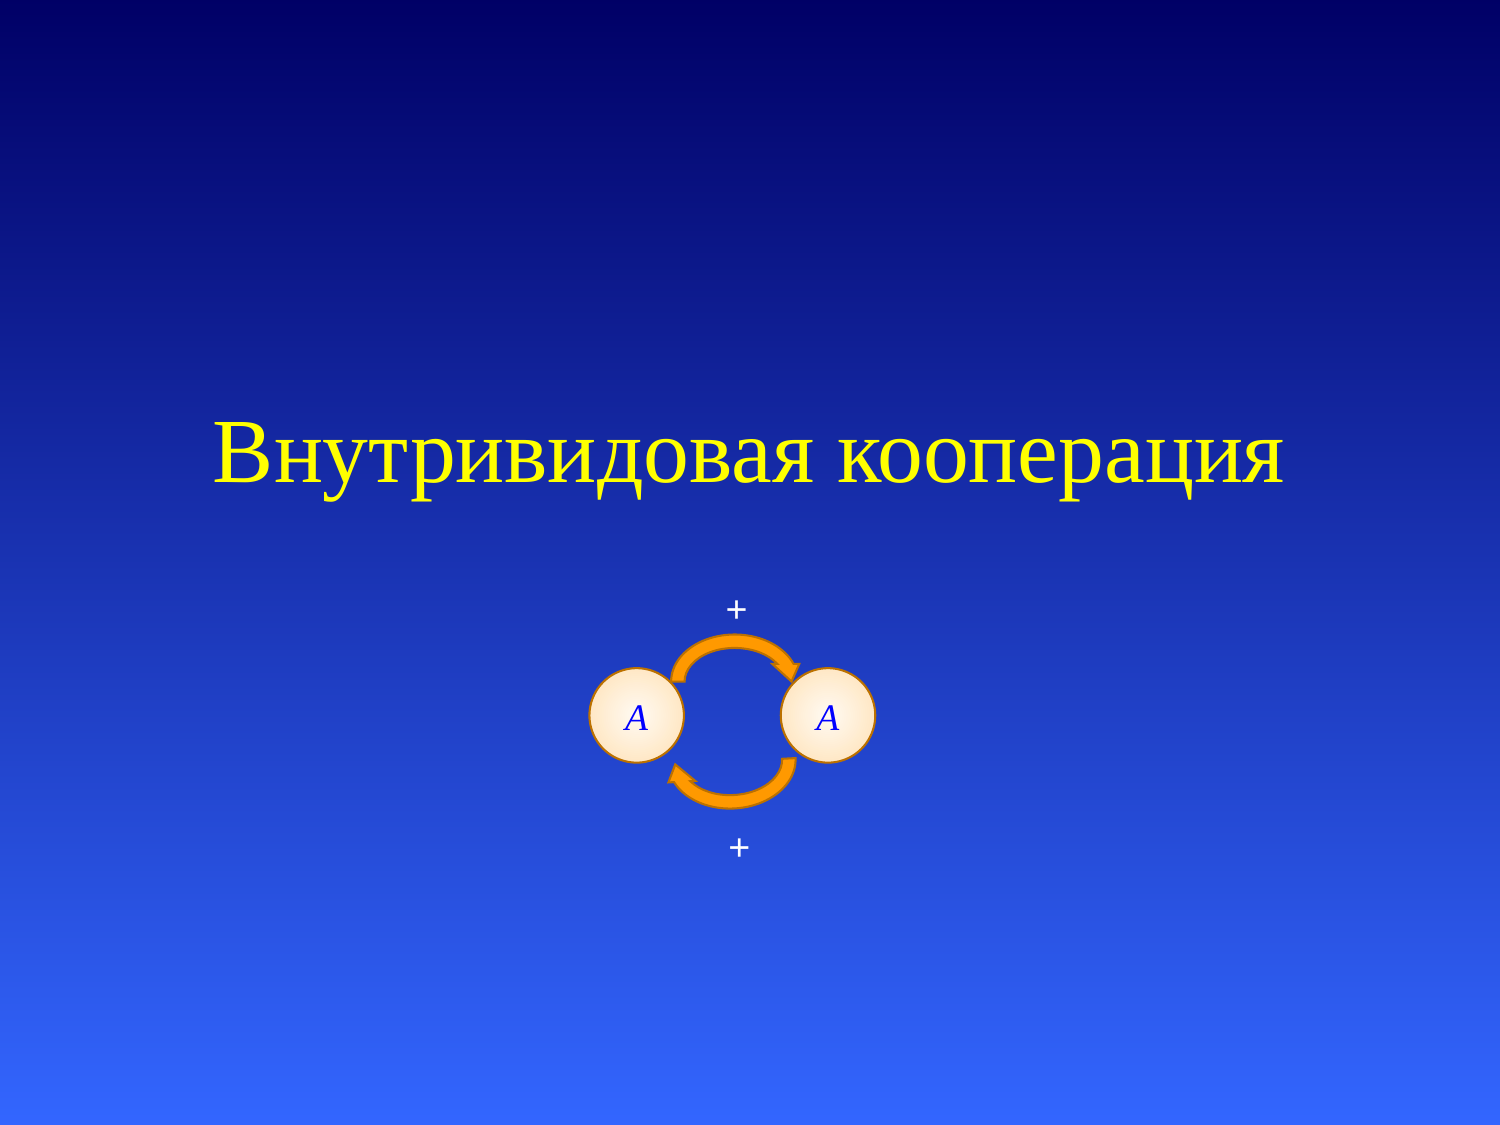

# Внутривидовая кооперация
+

A
A

+